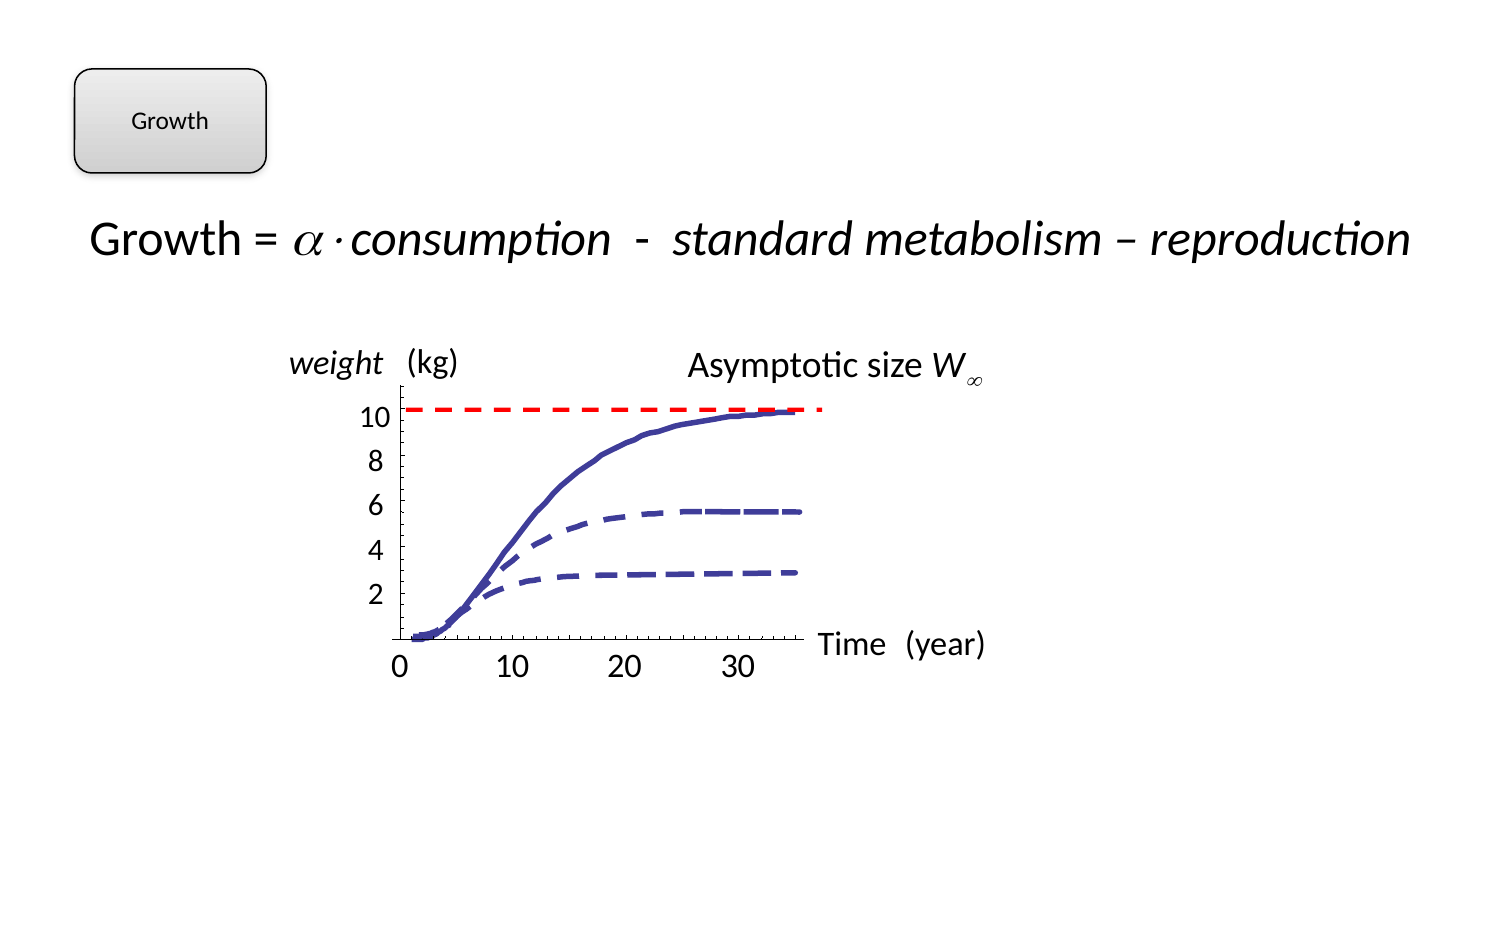

Growth
Growth = α⋅consumption  -  standard metabolism – reproduction

Asymptotic size W∞
(kg)
weight

10

8

6

4

2

Time
(year)

0
10
20
30